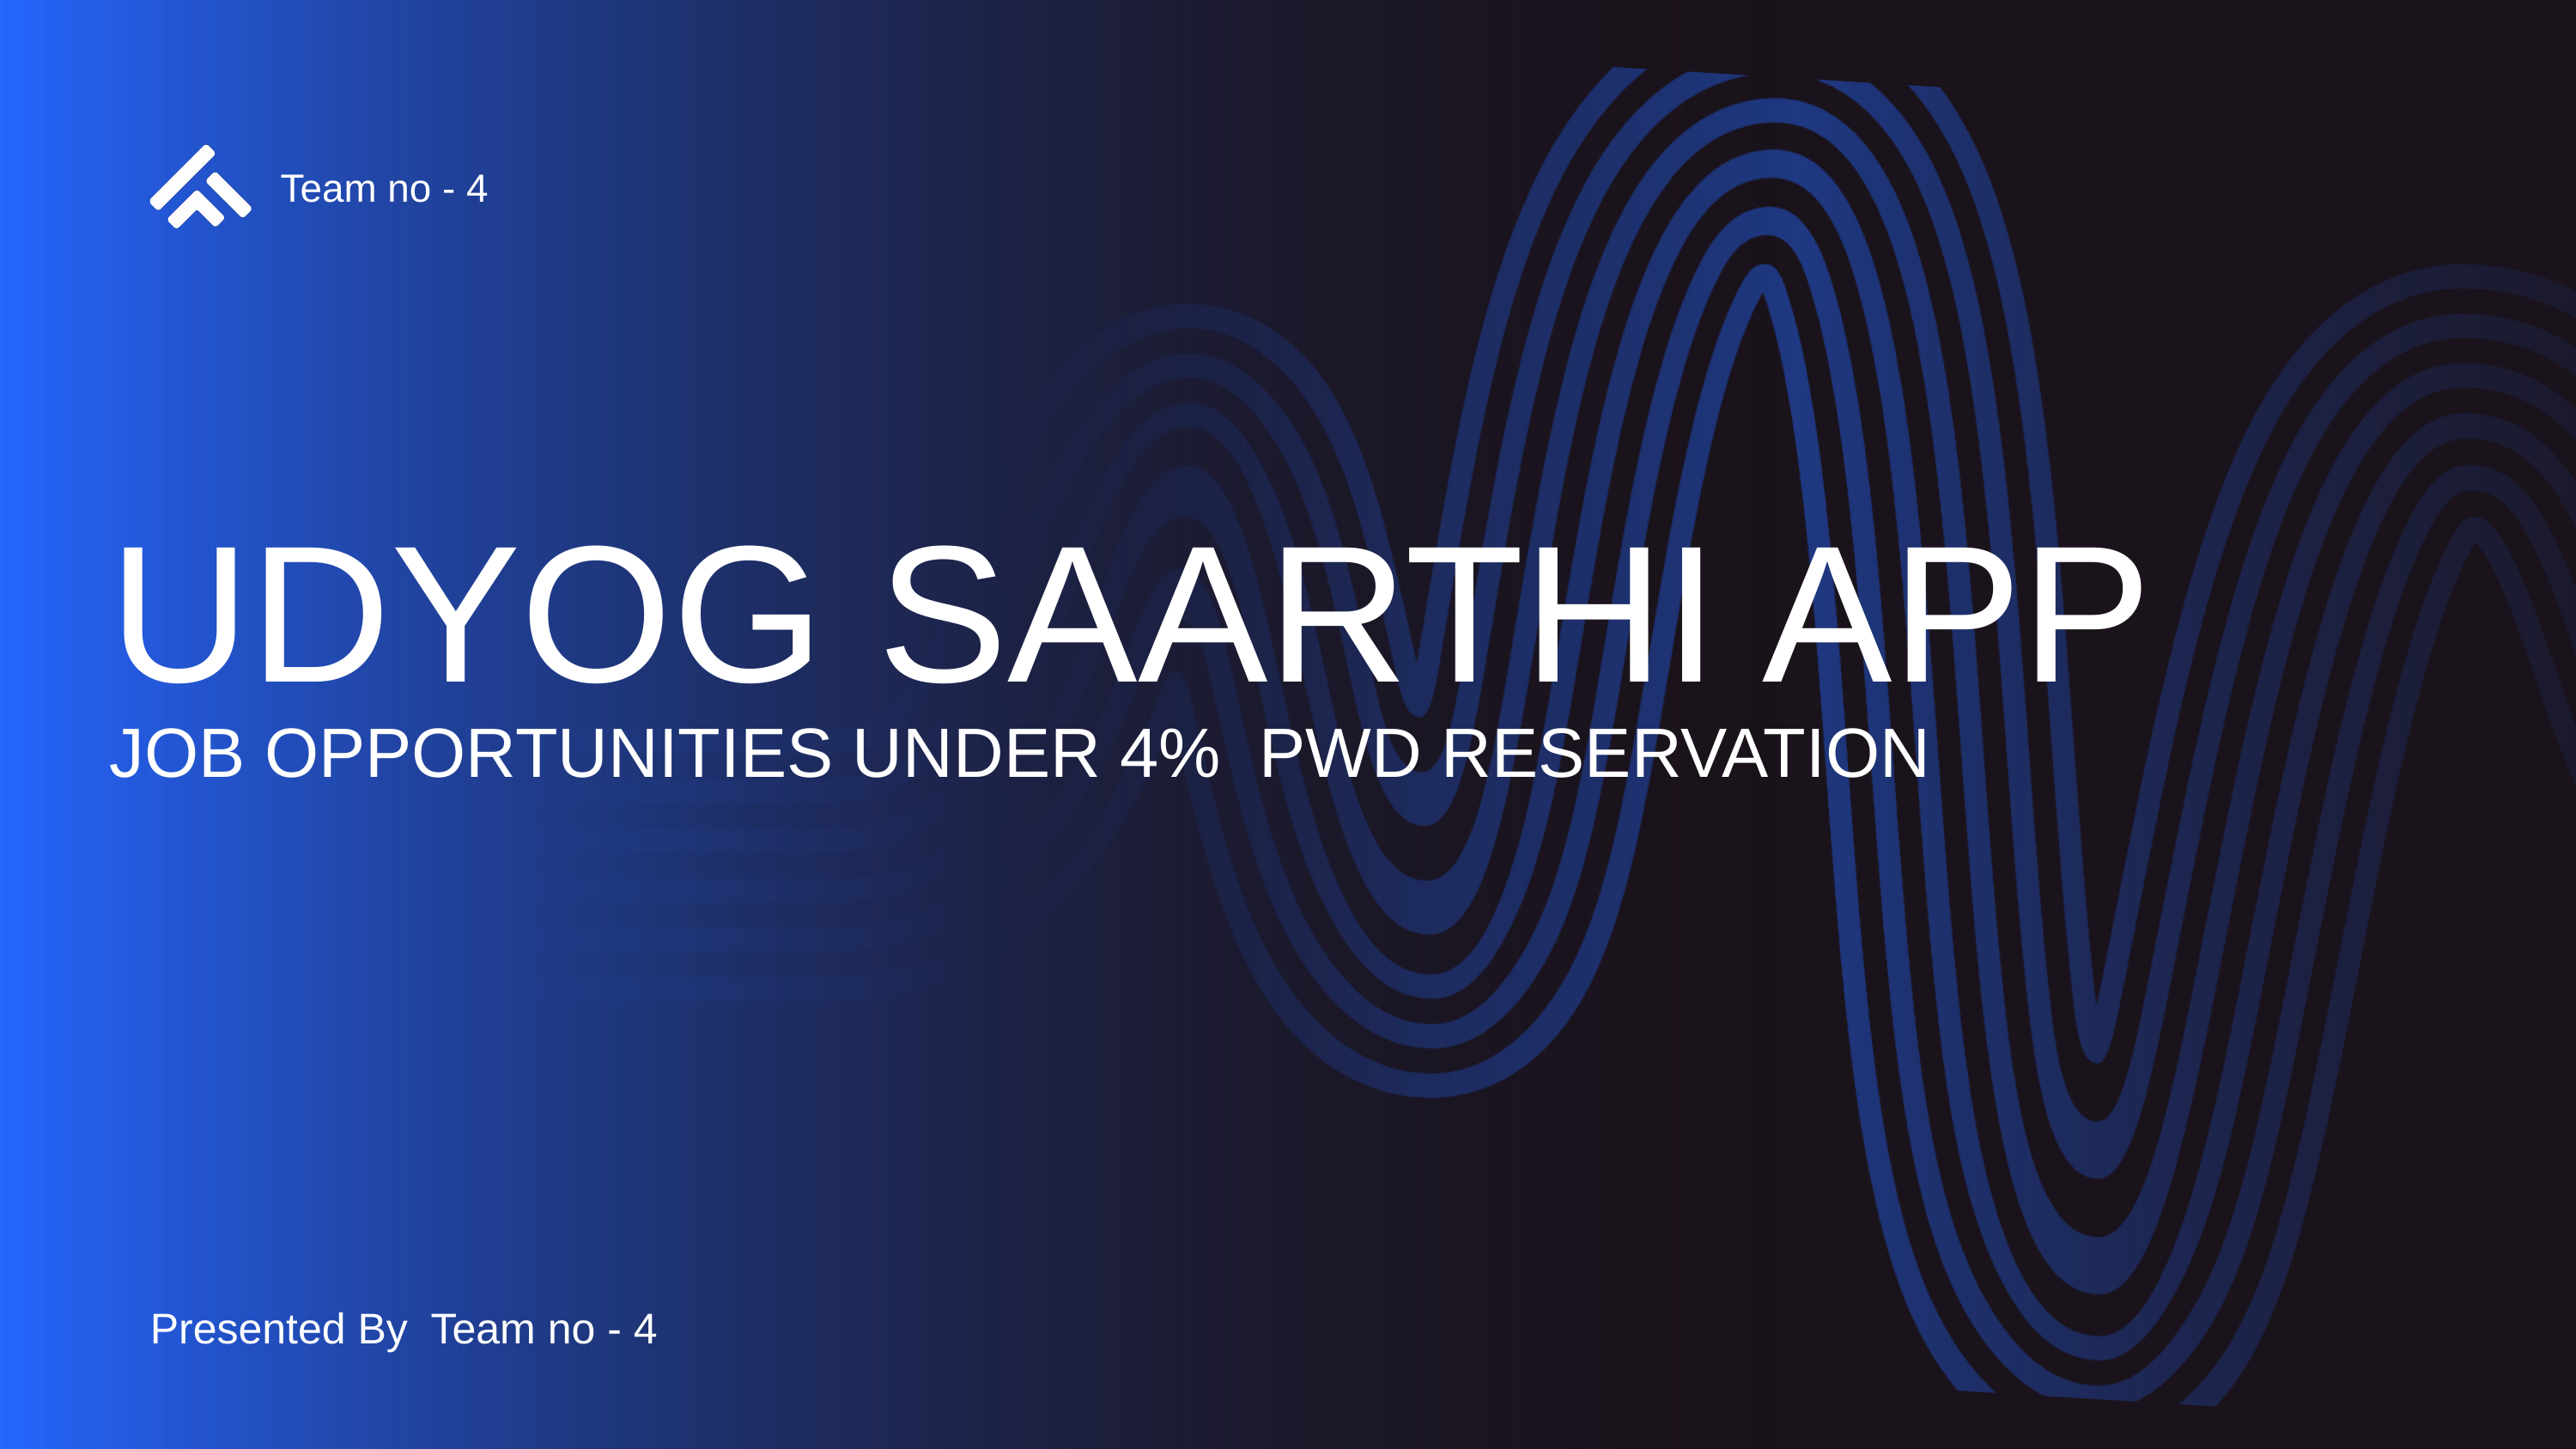

Team no - 4
UDYOG SAARTHI APP
JOB OPPORTUNITIES UNDER 4%  PWD RESERVATION
| Presented By Team no - 4 |
| --- |